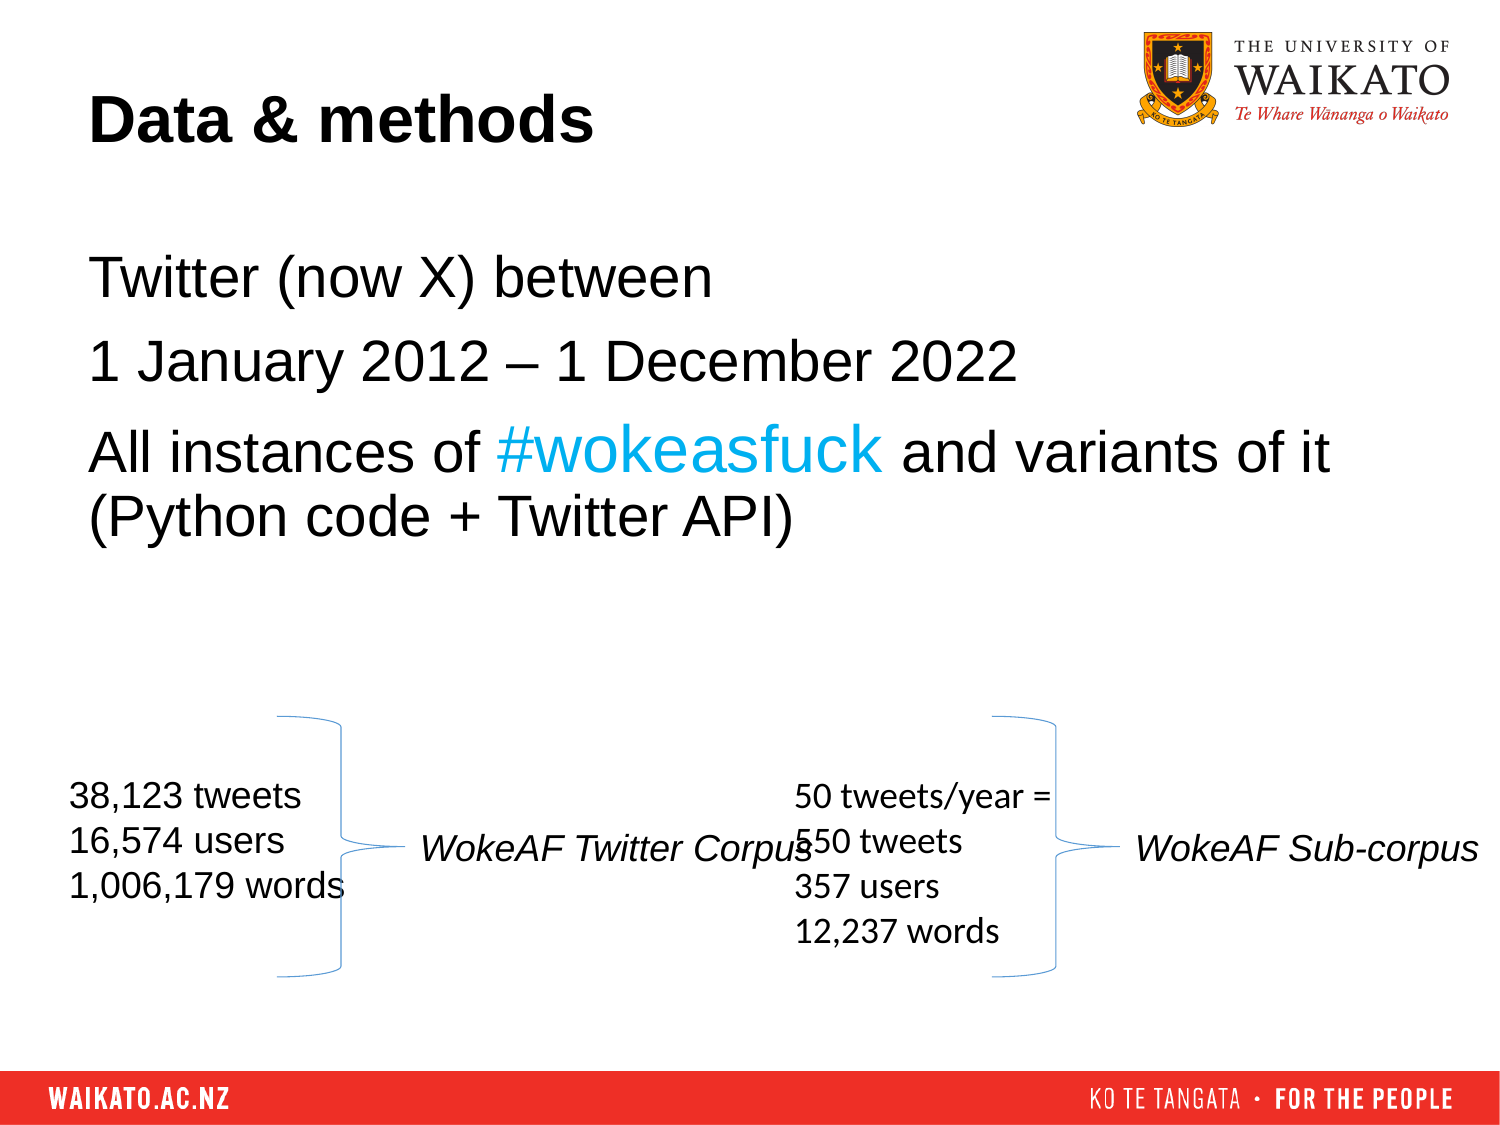

# Data & methods
Twitter (now X) between
1 January 2012 – 1 December 2022
All instances of #wokeasfuck and variants of it (Python code + Twitter API)

WokeAF Twitter Corpus

WokeAF Sub-corpus
38,123 tweets
16,574 users
1,006,179 words
50 tweets/year = 550 tweets
357 users
12,237 words